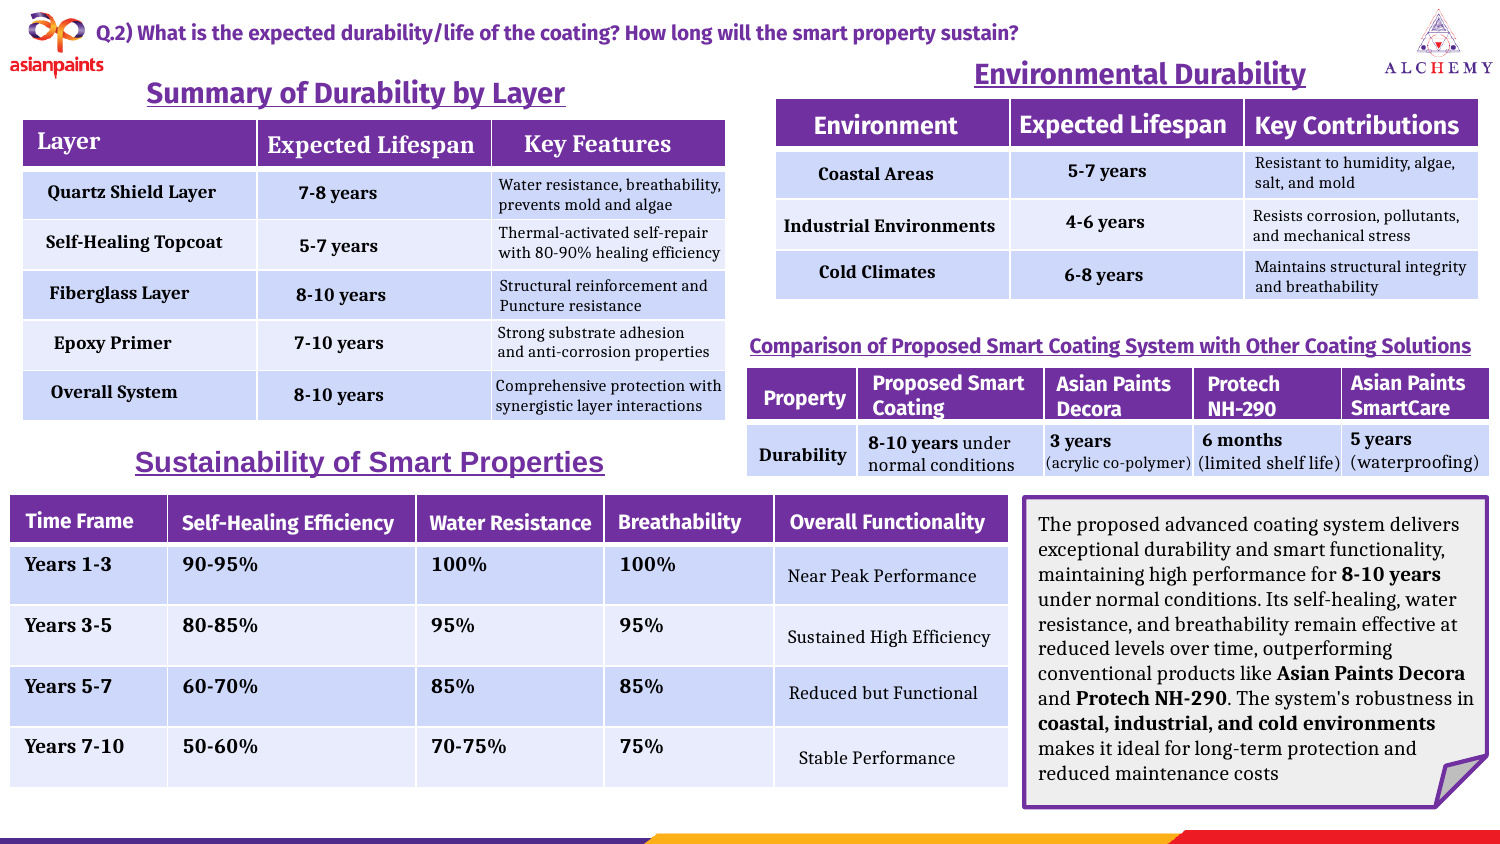

Q.2) What is the expected durability/life of the coating? How long will the smart property sustain?
| Environmental Durability |
| --- |
Summary of Durability by Layer
|  |  |  |
| --- | --- | --- |
|  |  |  |
|  |  |  |
|  |  |  |
Expected Lifespan
Environment
Key Contributions
| Layer |  |  |
| --- | --- | --- |
|  |  |  |
|  |  |  |
|  |  |  |
|  |  |  |
|  |  |  |
Key Features
Expected Lifespan
Resistant to humidity, algae,
salt, and mold
5-7 years
Coastal Areas
Water resistance, breathability,
prevents mold and algae
Quartz Shield Layer
7-8 years
Resists corrosion, pollutants,
and mechanical stress
| 4-6 years |
| --- |
Industrial Environments
Thermal-activated self-repair
with 80-90% healing efficiency
Self-Healing Topcoat
5-7 years
Maintains structural integrity
and breathability
Cold Climates
6-8 years
Structural reinforcement and
Puncture resistance
Fiberglass Layer
8-10 years
Strong substrate adhesion
and anti-corrosion properties
Epoxy Primer
7-10 years
Comparison of Proposed Smart Coating System with Other Coating Solutions
Proposed Smart
Coating
Asian Paints
SmartCare
Asian Paints
Decora
Protech
NH-290
|  |  |  |  |  |
| --- | --- | --- | --- | --- |
|  |  |  |  |  |
Comprehensive protection with
synergistic layer interactions
Overall System
8-10 years
Property

5 years
(waterproofing)
 6 months
(limited shelf life)
 3 years
(acrylic co-polymer)
8-10 years under
normal conditions
Durability
Sustainability of Smart Properties
|  |  |  |  |  |
| --- | --- | --- | --- | --- |
| Years 1-3 | 90-95% | 100% | 100% |  |
| Years 3-5 | 80-85% | 95% | 95% |  |
| Years 5-7 | 60-70% | 85% | 85% |  |
| Years 7-10 | 50-60% | 70-75% | 75% |  |

Time Frame
Overall Functionality
Breathability
Water Resistance
Self-Healing Efficiency
The proposed advanced coating system delivers exceptional durability and smart functionality, maintaining high performance for 8-10 years under normal conditions. Its self-healing, water resistance, and breathability remain effective at reduced levels over time, outperforming conventional products like Asian Paints Decora and Protech NH-290. The system's robustness in coastal, industrial, and cold environments makes it ideal for long-term protection and reduced maintenance costs
Near Peak Performance
Sustained High Efficiency
Reduced but Functional
Stable Performance